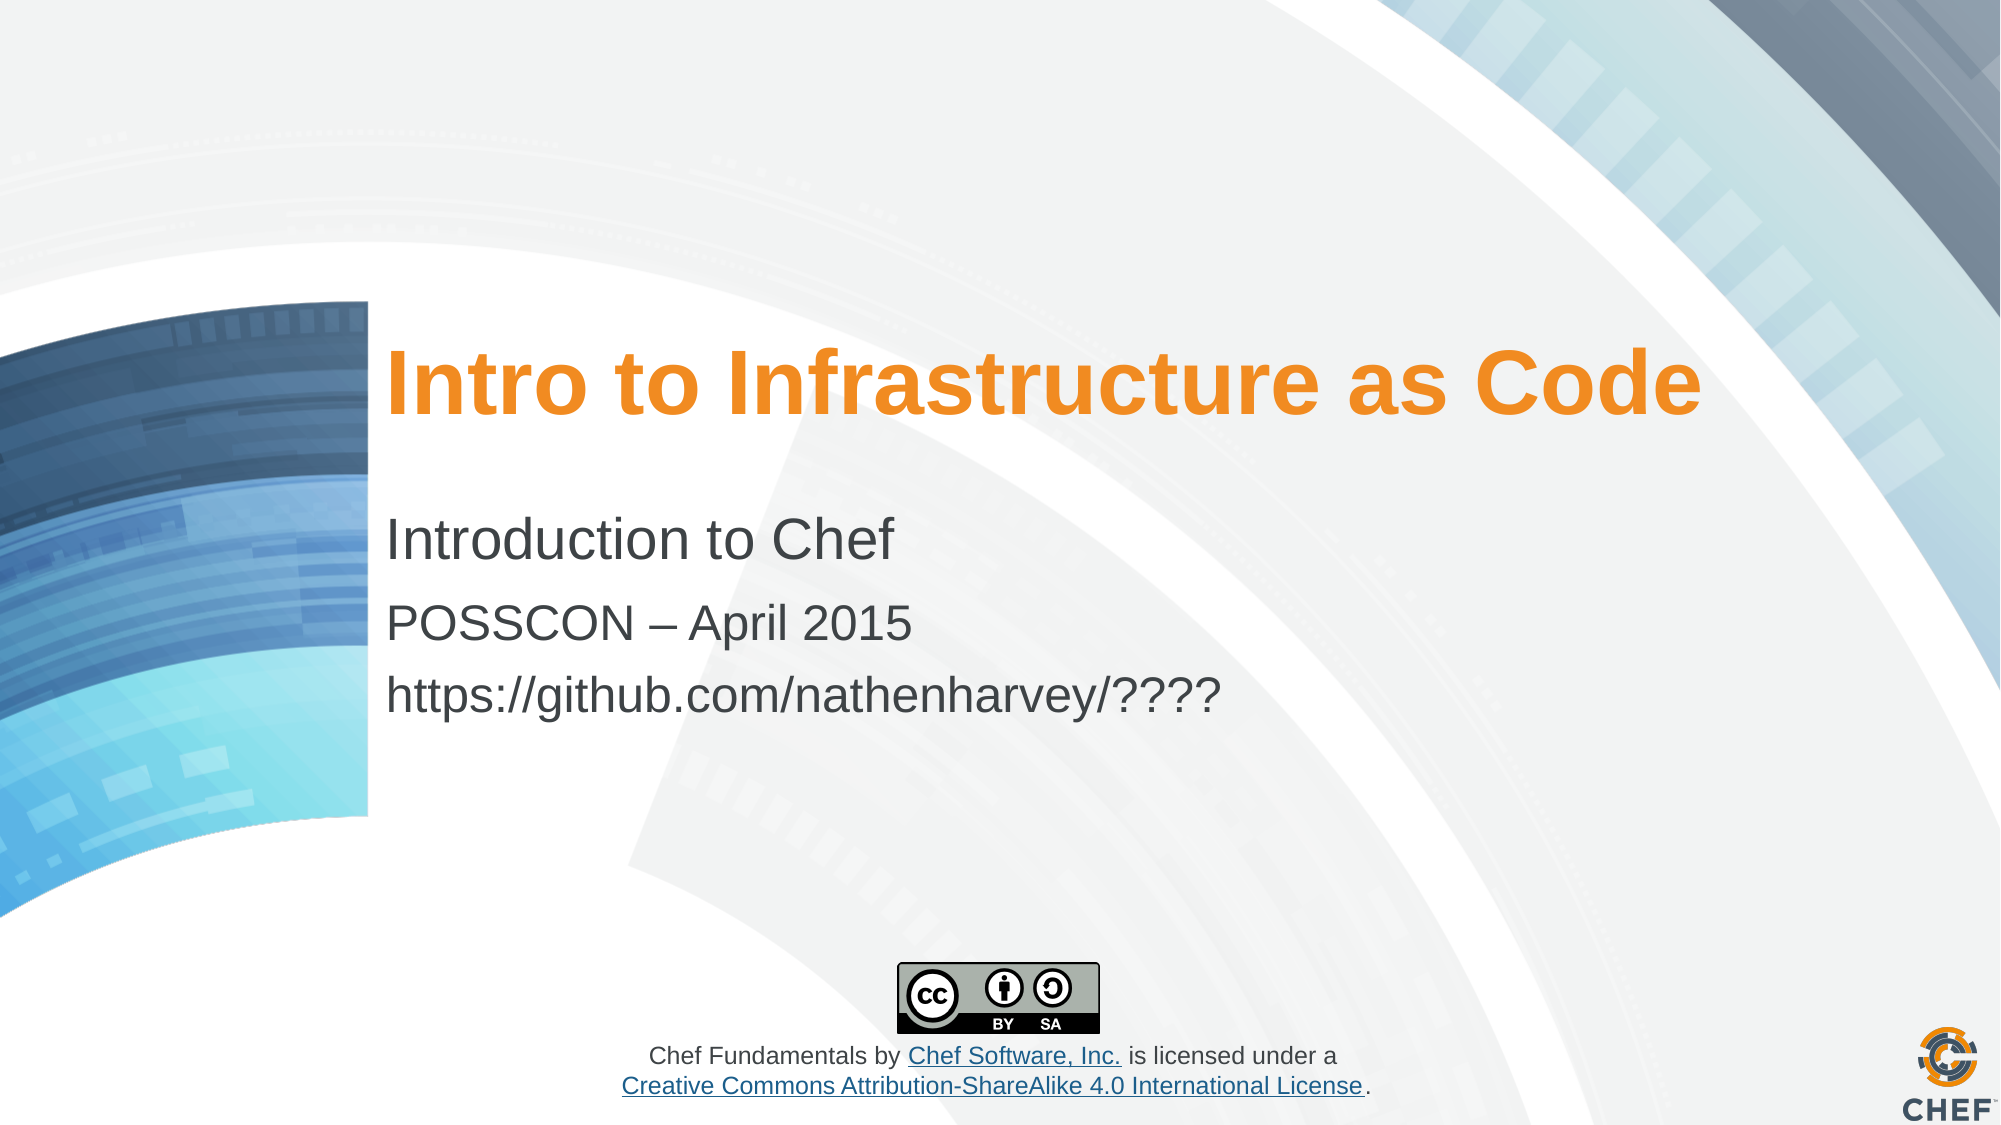

# Intro to Infrastructure as Code
Introduction to Chef
POSSCON – April 2015
https://github.com/nathenharvey/????